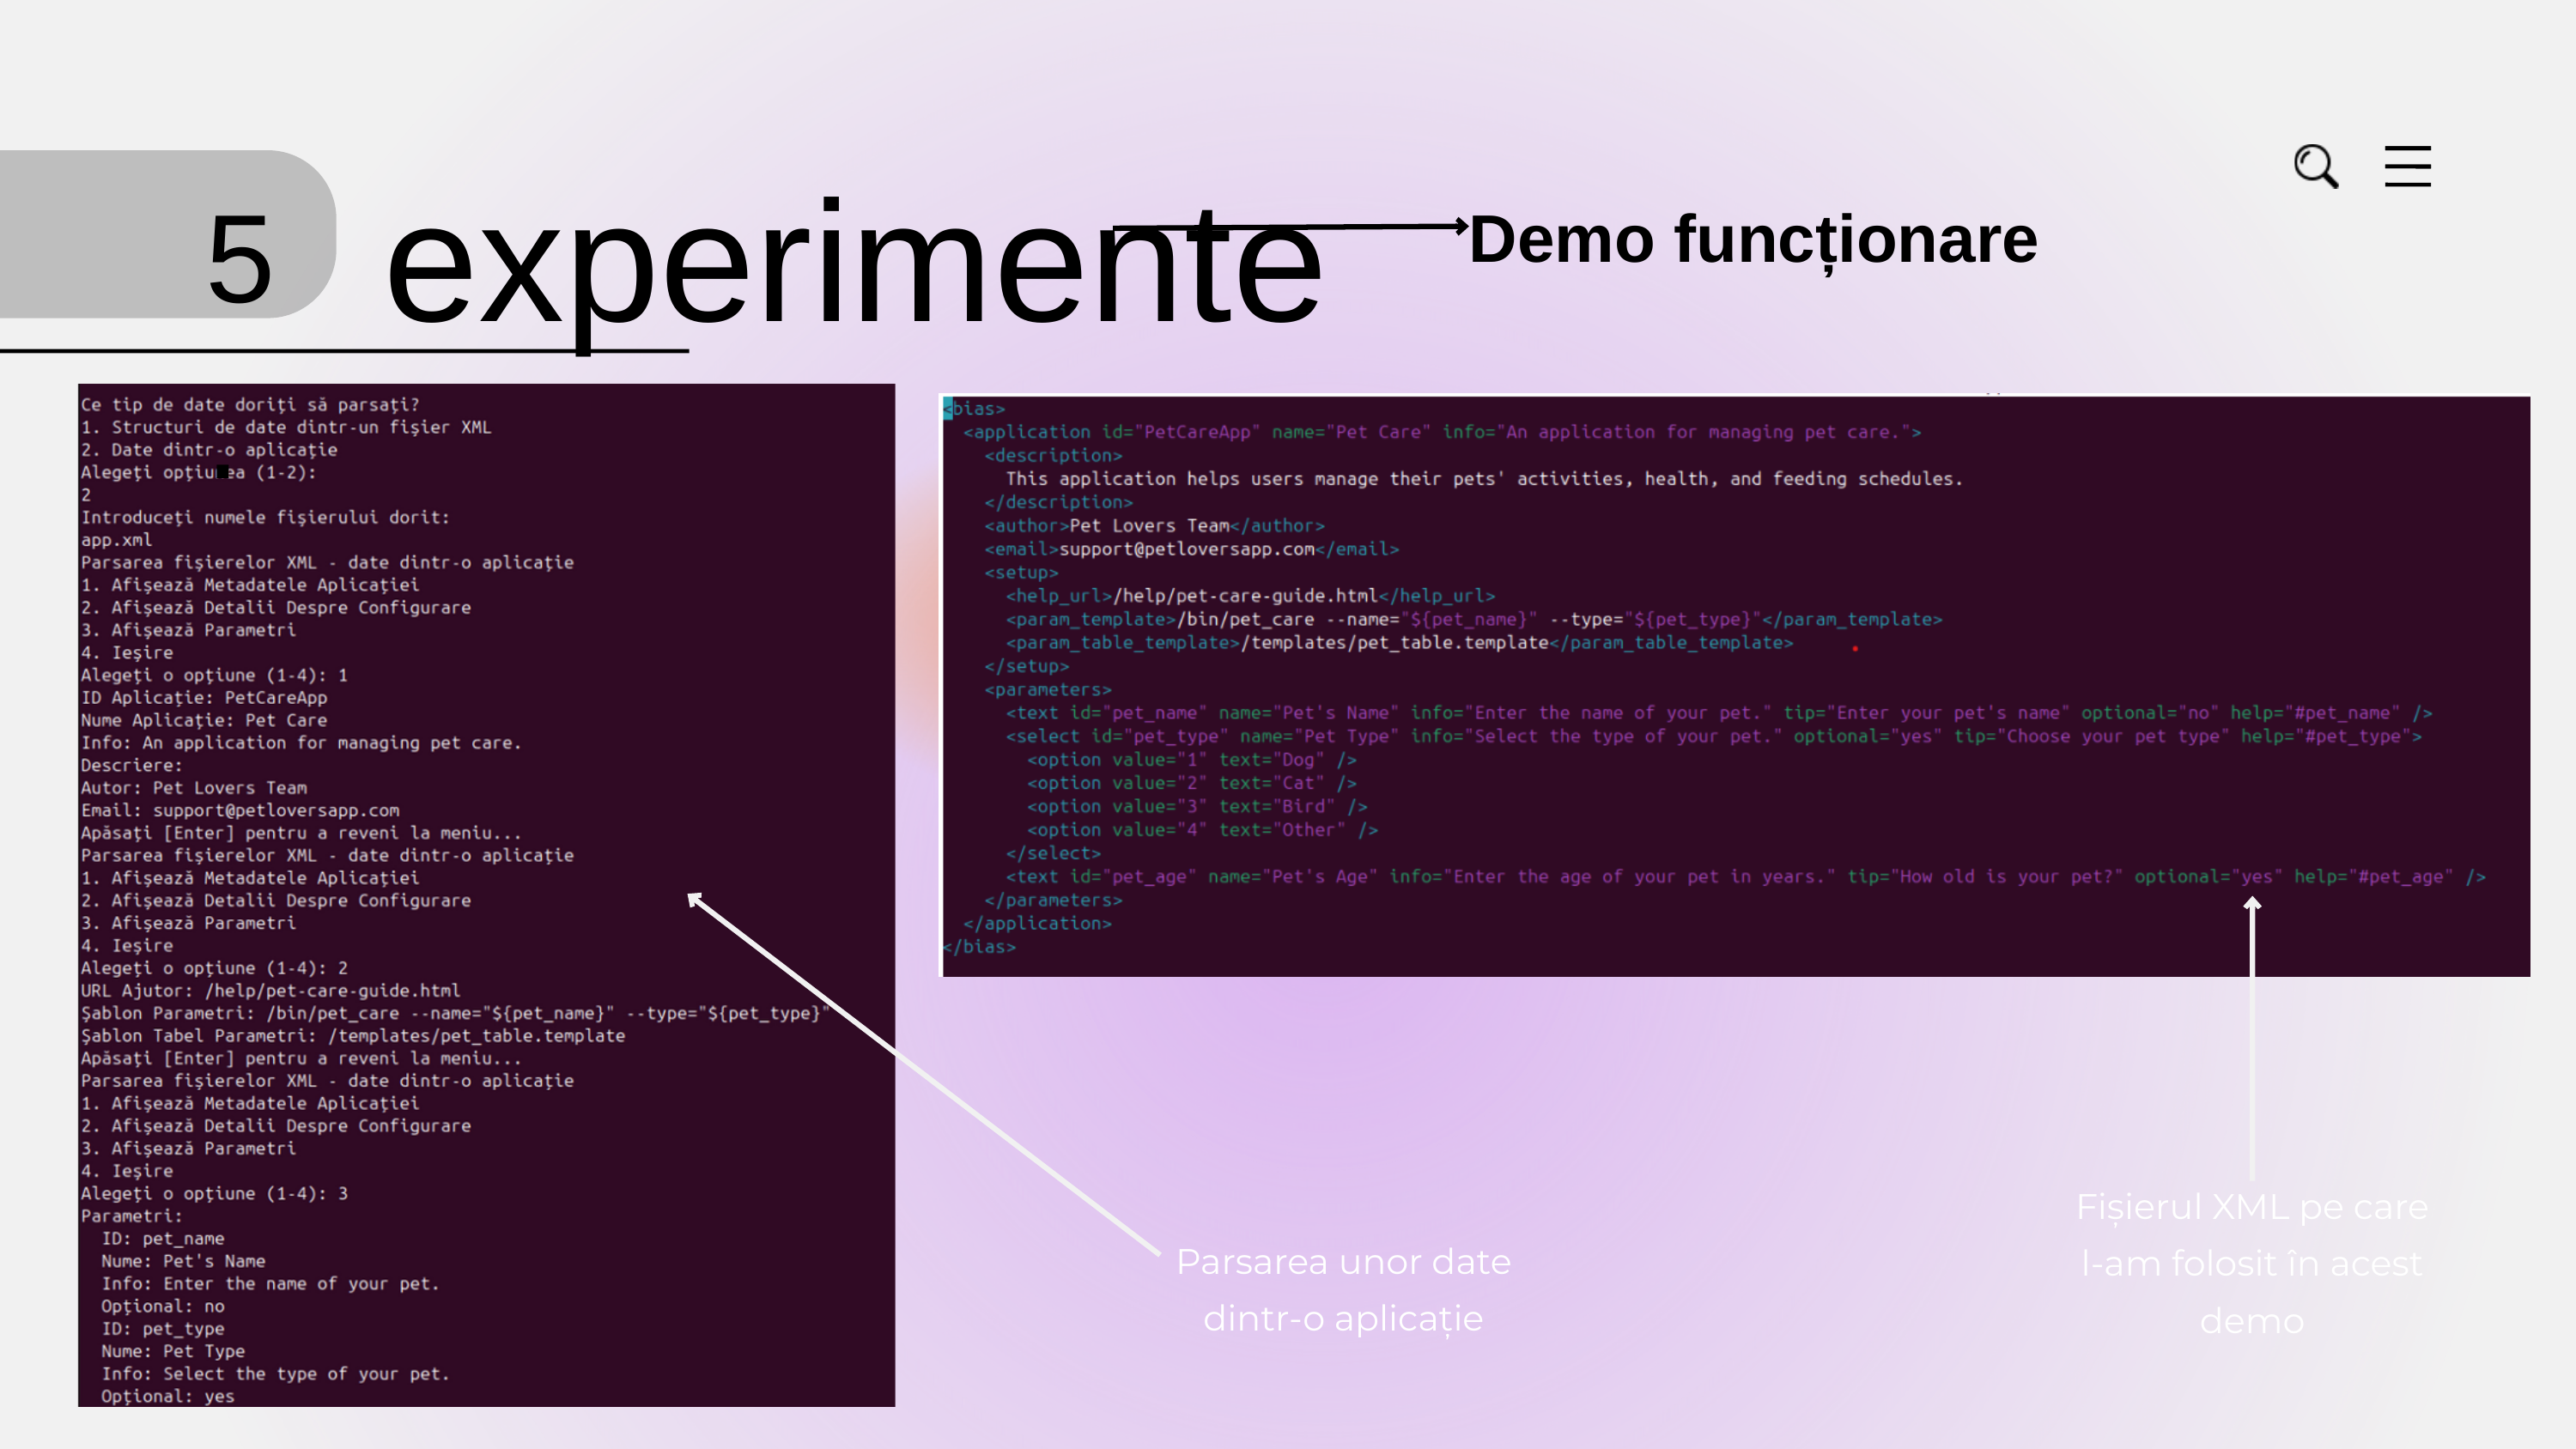

experimente

5.

Demo funcționare

Fișierul XML pe care l-am folosit în acest demo
Parsarea unor date dintr-o aplicație